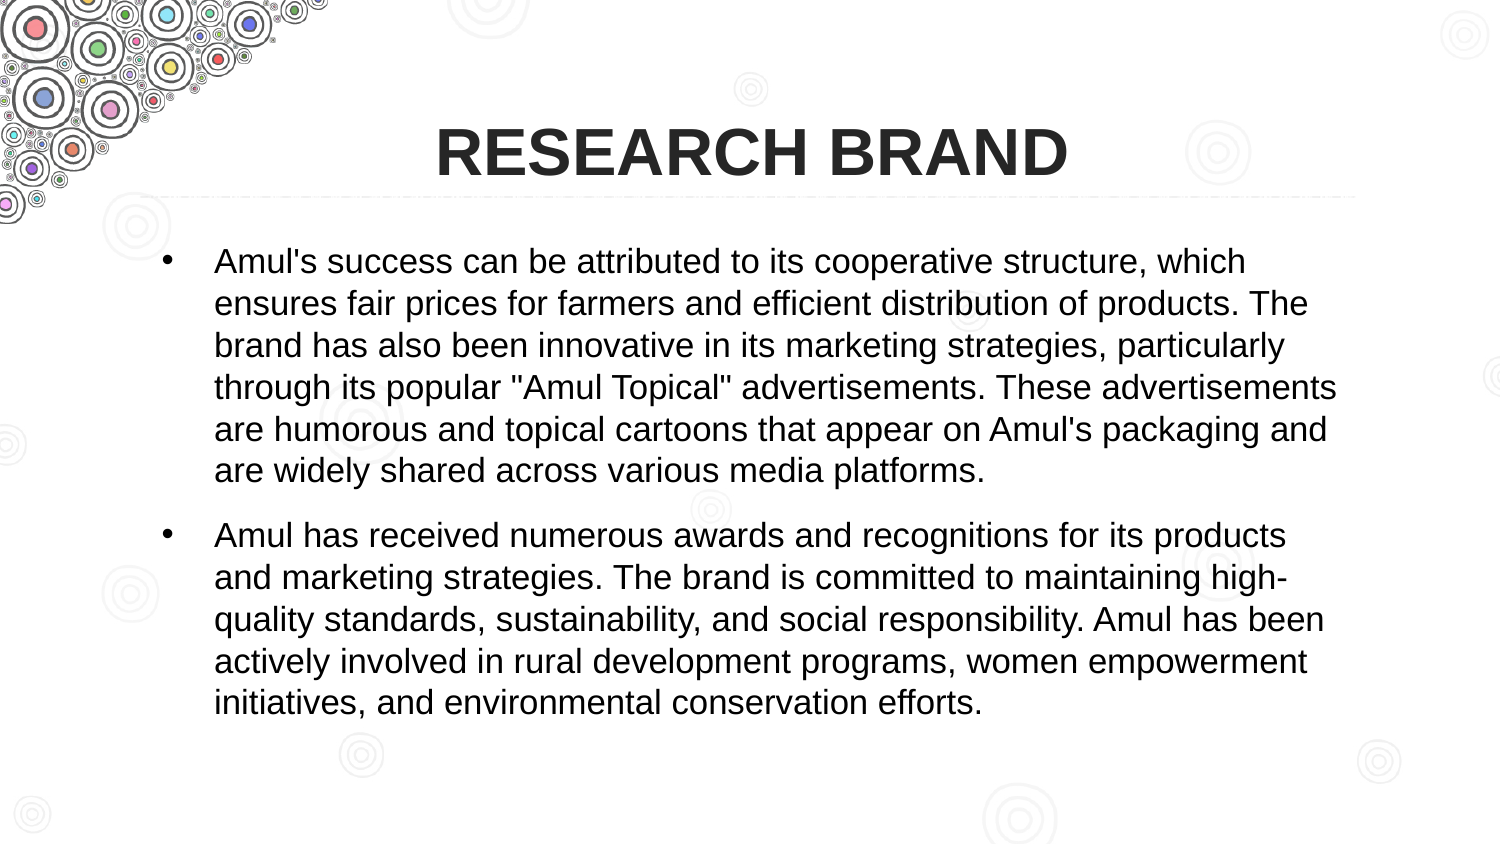

# Research Brand
Amul's success can be attributed to its cooperative structure, which ensures fair prices for farmers and efficient distribution of products. The brand has also been innovative in its marketing strategies, particularly through its popular "Amul Topical" advertisements. These advertisements are humorous and topical cartoons that appear on Amul's packaging and are widely shared across various media platforms.
Amul has received numerous awards and recognitions for its products and marketing strategies. The brand is committed to maintaining high-quality standards, sustainability, and social responsibility. Amul has been actively involved in rural development programs, women empowerment initiatives, and environmental conservation efforts.